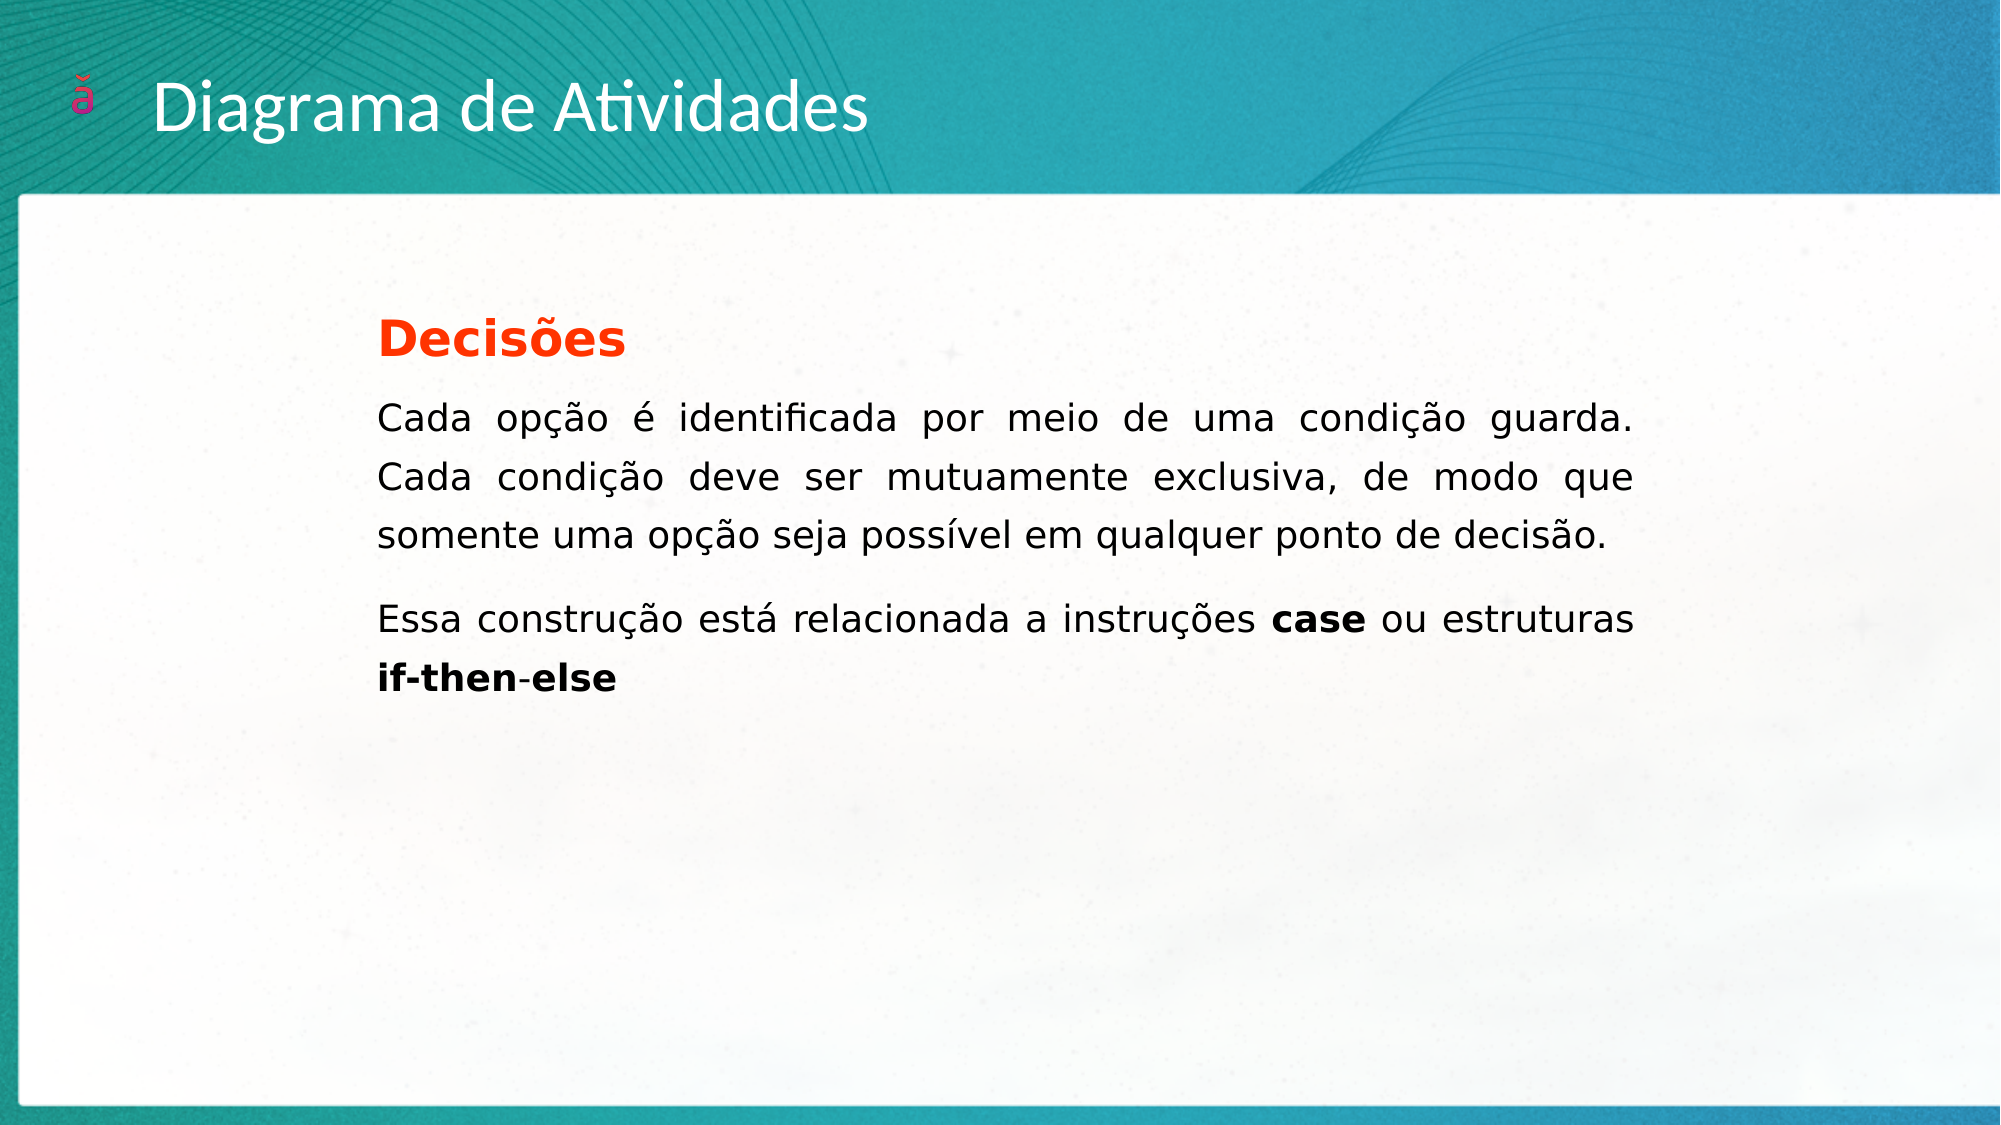

Diagrama de Atividades
Decisões
Cada opção é identificada por meio de uma condição guarda. Cada condição deve ser mutuamente exclusiva, de modo que somente uma opção seja possível em qualquer ponto de decisão.
Essa construção está relacionada a instruções case ou estruturas if-then-else